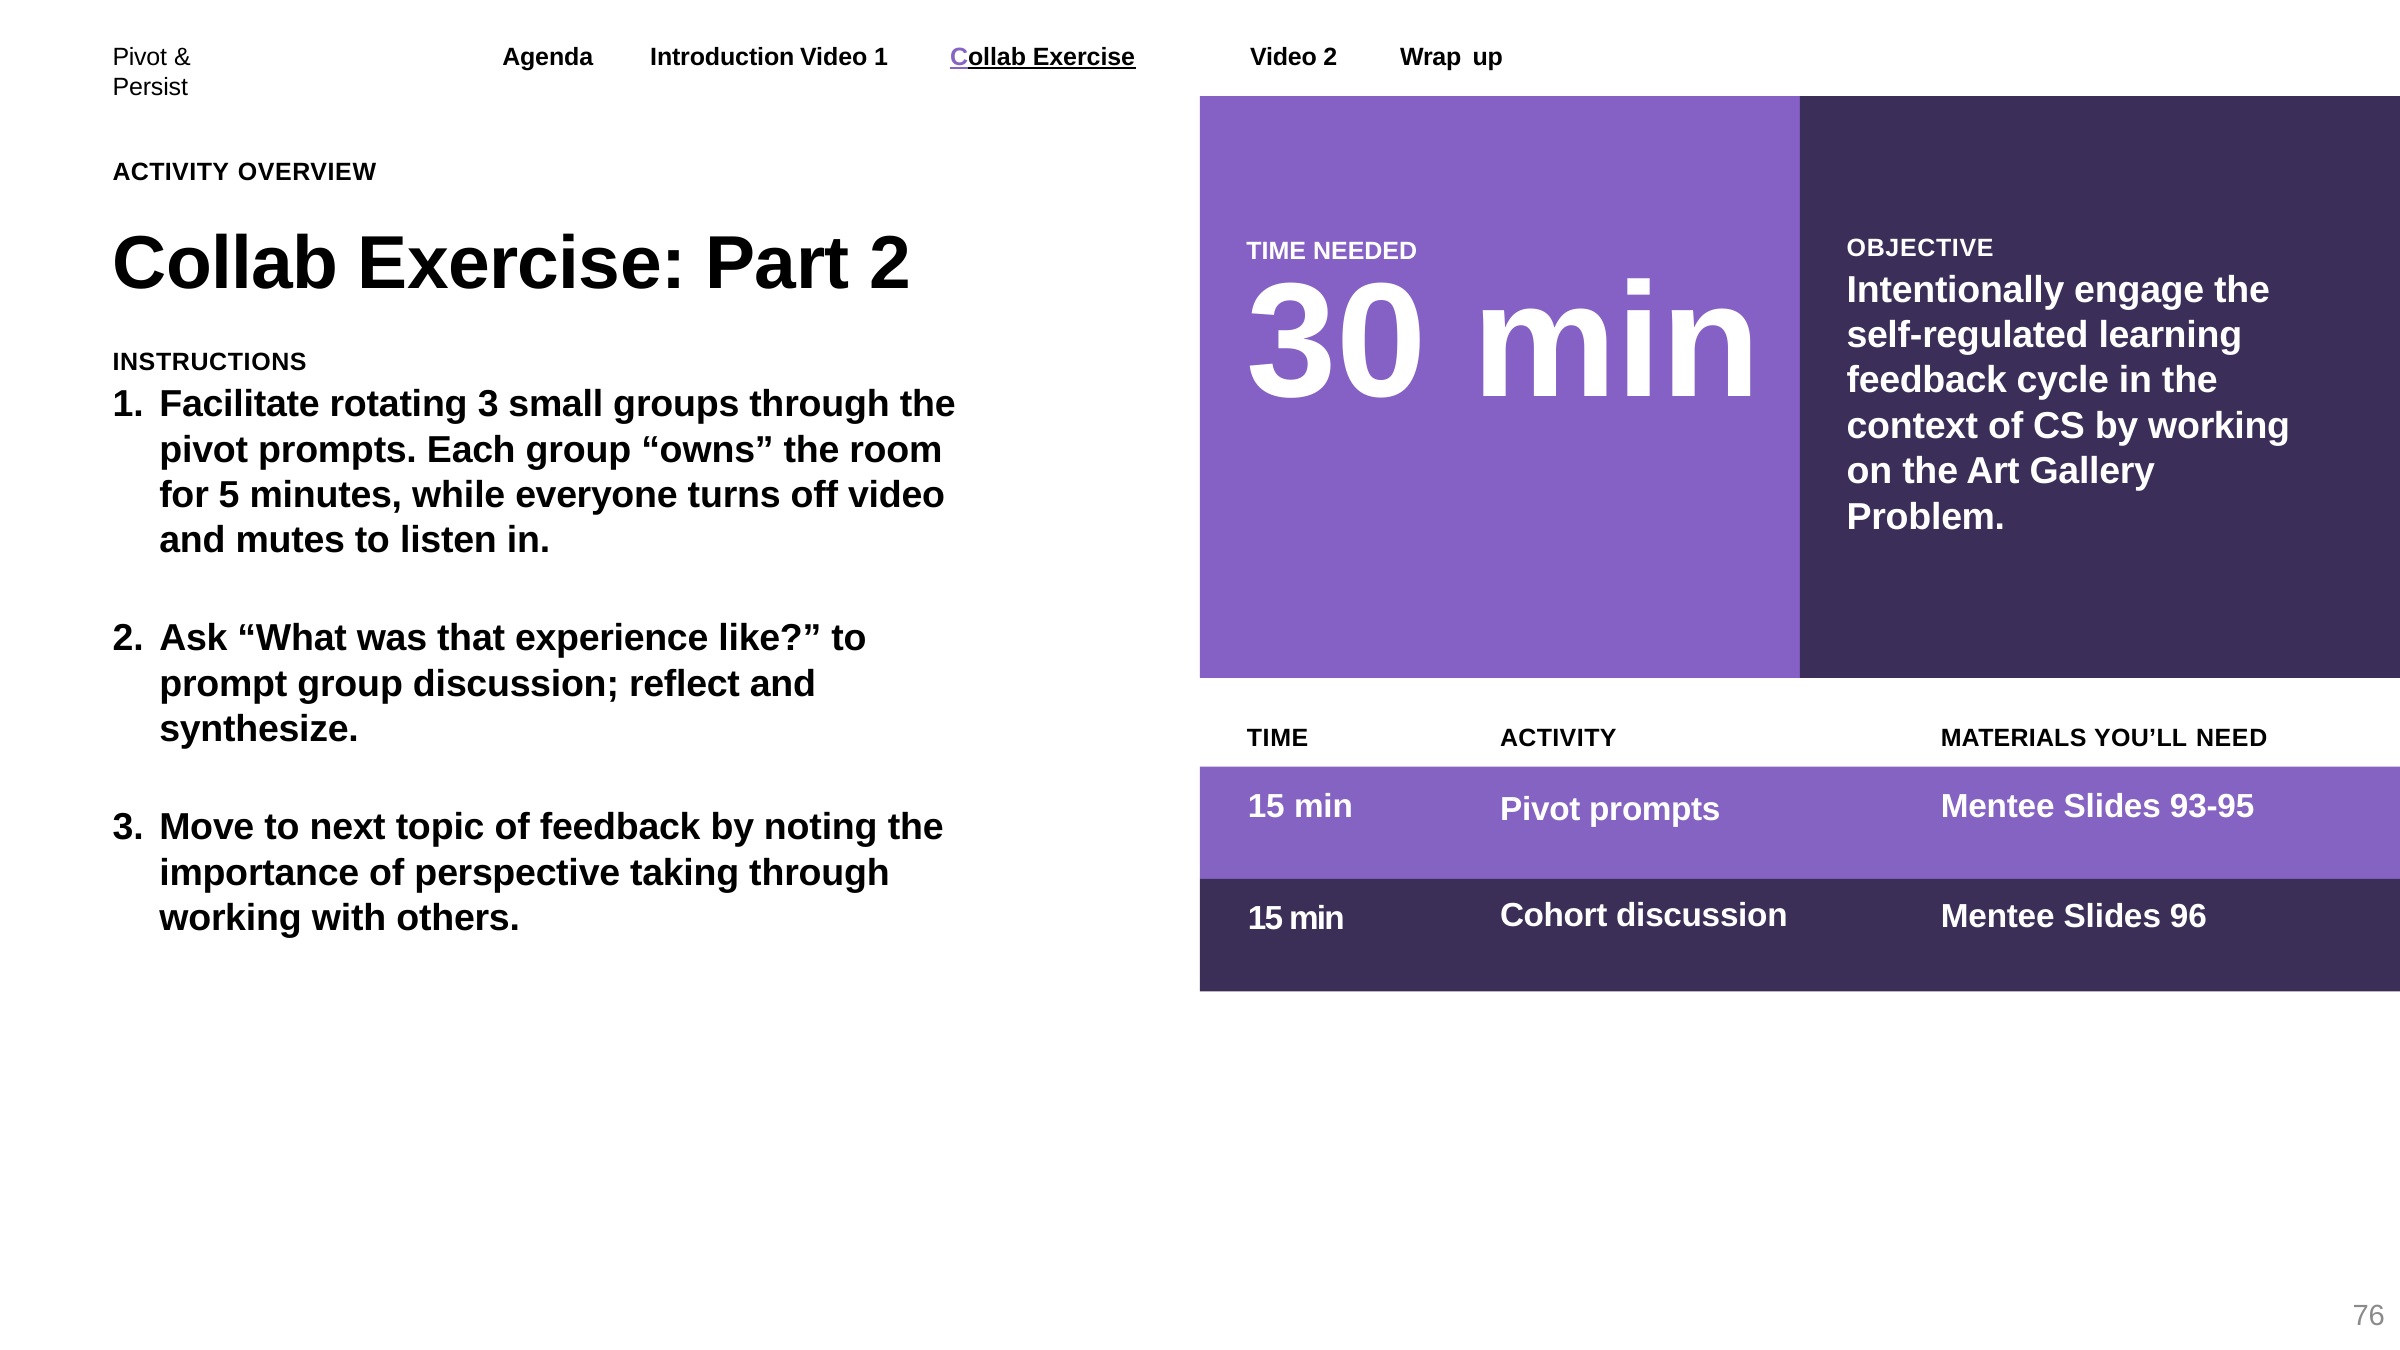

OBJECTIVE
Intentionally engage the self-regulated learning feedback cycle in the context of CS by working on the Art Gallery Problem.
ACTIVITY OVERVIEW
Collab Exercise: Part 2
INSTRUCTIONS
Facilitate rotating 3 small groups through the pivot prompts. Each group “owns” the room for 5 minutes, while everyone turns off video and mutes to listen in.

Ask “What was that experience like?” to prompt group discussion; reflect and synthesize.

Move to next topic of feedback by noting the importance of perspective taking through working with others.
30 min
TIME NEEDED

10 min
CS Challenge
Slide deck
TIME
ACTIVITY
MATERIALS YOU’LL NEED

15 min
Pivot prompts
Mentee Slides 93-95

Mentee Slides 96
15 min
Cohort discussion
76